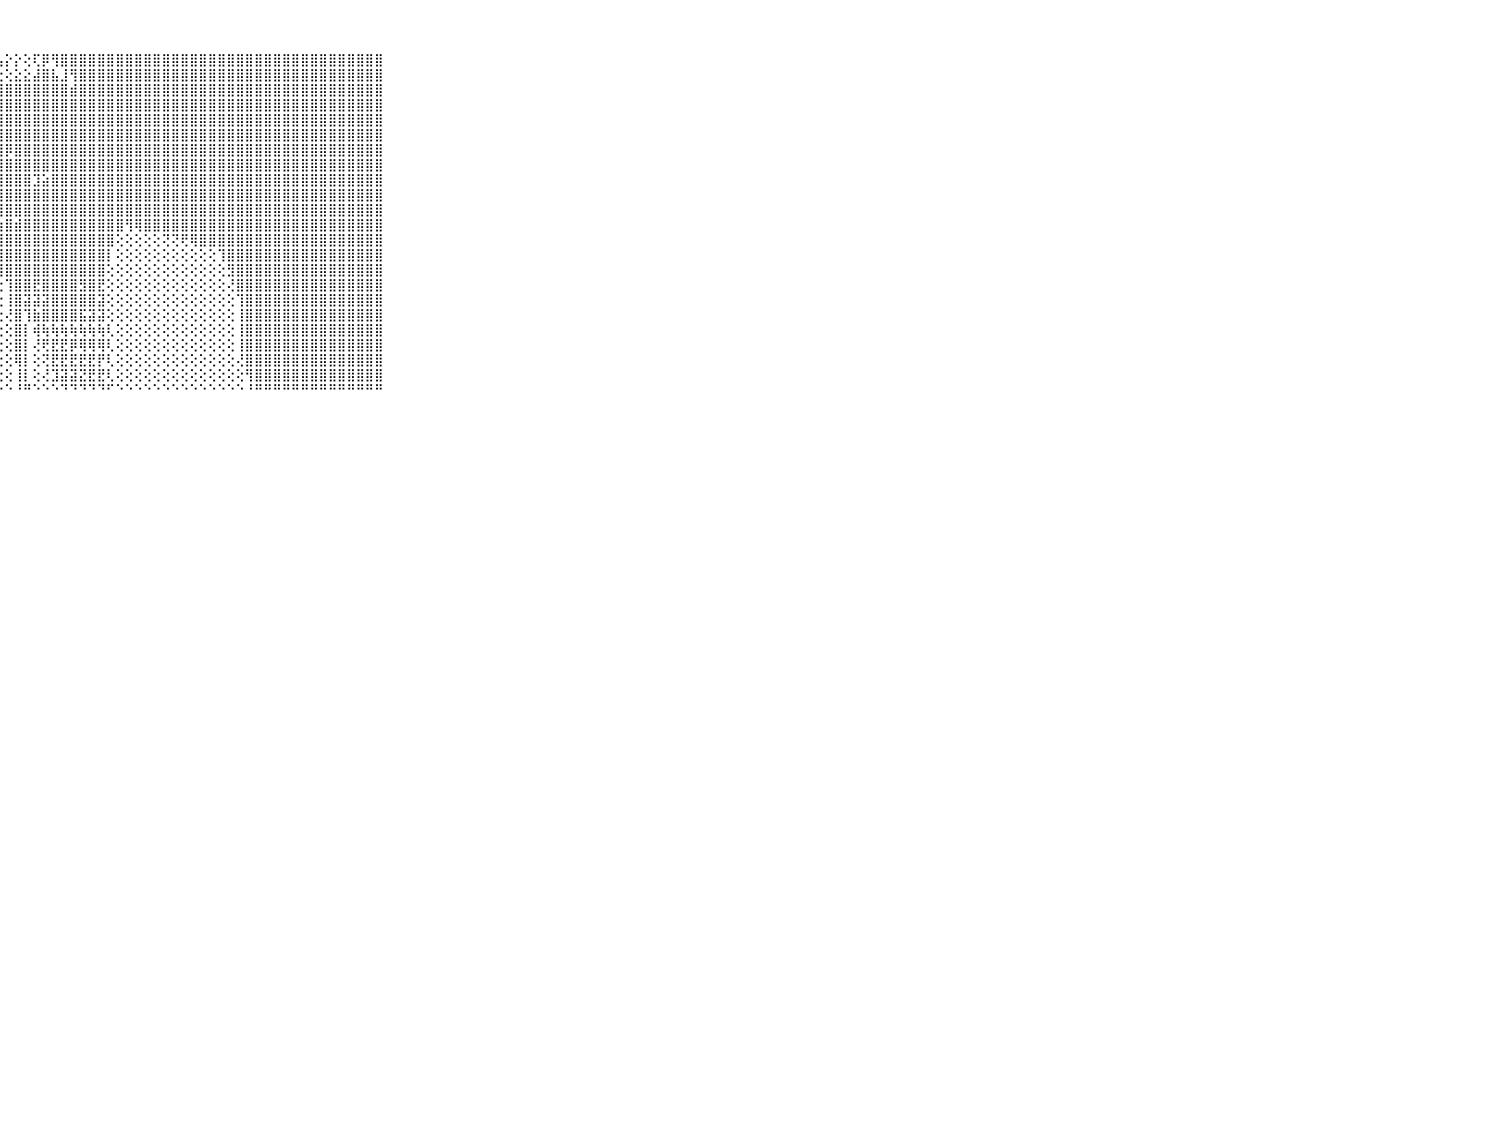

⠀⠀⠀⠀⠀⠀⠀⠀⠀⠀⠀⣿⣿⣿⣿⣿⣿⣿⣿⣿⣿⡿⠟⢁⢱⢱⢜⣣⡕⡕⢕⢏⡿⢻⣿⣿⣿⣿⣿⣿⣿⣿⣿⣿⣿⣿⣿⣿⣿⣿⣿⣿⣿⣿⣿⣿⣿⣿⣿⣿⣿⣿⣿⣿⣿⣿⣿⣿⣿⠀⠀⠀⠀⠀⠀⠀⠀⠀⠀⠀⠀
⠀⠀⠀⠀⠀⠀⠀⠀⠀⠀⠀⣿⣿⣿⣿⣿⣿⣿⣿⣿⣿⢕⢕⢕⢑⢕⢕⢕⢕⣕⣕⣼⣿⣧⣸⢻⣿⣿⣿⣿⣿⣿⣿⣿⣿⣿⣿⣿⣿⣿⣿⣿⣿⣿⣿⣿⣿⣿⣿⣿⣿⣿⣿⣿⣿⣿⣿⣿⣿⠀⠀⠀⠀⠀⠀⠀⠀⠀⠀⠀⠀
⠀⠀⠀⠀⠀⠀⠀⠀⠀⠀⠀⣿⣿⣿⣿⣿⣿⣿⣿⣿⣿⢕⢕⢕⣱⣷⣷⣿⣿⣿⣿⣿⣿⣿⣿⣾⣿⣿⣿⣿⣿⣿⣿⣿⣿⣿⣿⣿⣿⣿⣿⣿⣿⣿⣿⣿⣿⣿⣿⣿⣿⣿⣿⣿⣿⣿⣿⣿⣿⠀⠀⠀⠀⠀⠀⠀⠀⠀⠀⠀⠀
⠀⠀⠀⠀⠀⠀⠀⠀⠀⠀⠀⣿⣿⣿⣿⣿⣿⣿⣿⣿⣿⣧⢕⢸⣿⣿⣿⣿⣿⣿⣿⣿⣿⣿⣿⣿⣿⣿⣿⣿⣿⣿⣿⣿⣿⣿⣿⣿⣿⣿⣿⣿⣿⣿⣿⣿⣿⣿⣿⣿⣿⣿⣿⣿⣿⣿⣿⣿⣿⠀⠀⠀⠀⠀⠀⠀⠀⠀⠀⠀⠀
⠀⠀⠀⠀⠀⠀⠀⠀⠀⠀⠀⣿⣿⣿⣿⣿⣿⣿⣿⣿⣿⣿⢕⢸⣿⣿⣿⣿⣿⣿⣿⣿⣿⣿⣿⣿⣿⣿⣿⣿⣿⣿⣿⣿⣿⣿⣿⣿⣿⣿⣿⣿⣿⣿⣿⣿⣿⣿⣿⣿⣿⣿⣿⣿⣿⣿⣿⣿⣿⠀⠀⠀⠀⠀⠀⠀⠀⠀⠀⠀⠀
⠀⠀⠀⠀⠀⠀⠀⠀⠀⠀⠀⣿⣿⣿⣿⣿⣿⣿⣿⣿⣿⣿⣧⢸⣿⣿⣿⣿⣿⣿⣿⣿⣿⣿⣿⣿⣿⣿⣿⣿⣿⣿⣿⣿⣿⣿⣿⣿⣿⣿⣿⣿⣿⣿⣿⣿⣿⣿⣿⣿⣿⣿⣿⣿⣿⣿⣿⣿⣿⠀⠀⠀⠀⠀⠀⠀⠀⠀⠀⠀⠀
⠀⠀⠀⠀⠀⠀⠀⠀⠀⠀⠀⣿⣿⣿⣿⣿⣿⣿⣿⣿⣿⣿⣿⣧⣿⣿⣿⣻⡿⣿⣿⣿⣿⣿⣿⣿⣿⣿⣿⣿⣿⣿⣿⣿⣿⣿⣿⣿⣿⣿⣿⣿⣿⣿⣿⣿⣿⣿⣿⣿⣿⣿⣿⣿⣿⣿⣿⣿⣿⠀⠀⠀⠀⠀⠀⠀⠀⠀⠀⠀⠀
⠀⠀⠀⠀⠀⠀⠀⠀⠀⠀⠀⣿⣿⣿⣿⣿⣿⣿⣿⣿⣿⣿⣿⣿⣿⣿⣾⣿⣿⣿⣿⣿⣿⣿⣿⣿⣿⣿⣿⣿⣿⣿⣿⣿⣿⣿⣿⣿⣿⣿⣿⣿⣿⣿⣿⣿⣿⣿⣿⣿⣿⣿⣿⣿⣿⣿⣿⣿⣿⠀⠀⠀⠀⠀⠀⠀⠀⠀⠀⠀⠀
⠀⠀⠀⠀⠀⠀⠀⠀⠀⠀⠀⣿⣿⣿⣿⣿⣿⣿⣿⣿⣿⣿⣿⣿⣿⣿⣿⣿⣿⣿⣿⣹⣵⣿⣿⣿⣿⣿⣿⣿⣿⣿⣿⣿⣿⣿⣿⣿⣿⣿⣿⣿⣿⣿⣿⣿⣿⣿⣿⣿⣿⣿⣿⣿⣿⣿⣿⣿⣿⠀⠀⠀⠀⠀⠀⠀⠀⠀⠀⠀⠀
⠀⠀⠀⠀⠀⠀⠀⠀⠀⠀⠀⣿⣿⣿⣿⣿⣿⣿⣿⣿⣿⣿⣿⣿⣿⣿⣿⣿⣿⣿⣿⣿⣿⣿⣿⣿⣿⣿⣿⣿⣿⣿⣿⣿⣿⣿⣿⣿⣿⣿⣿⣿⣿⣿⣿⣿⣿⣿⣿⣿⣿⣿⣿⣿⣿⣿⣿⣿⣿⠀⠀⠀⠀⠀⠀⠀⠀⠀⠀⠀⠀
⠀⠀⠀⠀⠀⠀⠀⠀⠀⠀⠀⣿⣿⣿⣿⣿⣿⣿⣿⣿⣿⣿⣿⣿⣿⣿⣿⣿⣿⣿⣿⣿⣿⣿⣿⣿⣿⣿⣿⣿⣿⣿⣿⣿⣿⣿⣿⣿⣿⣿⣿⣿⣿⣿⣿⣿⣿⣿⣿⣿⣿⣿⣿⣿⣿⣿⣿⣿⣿⠀⠀⠀⠀⠀⠀⠀⠀⠀⠀⠀⠀
⠀⠀⠀⠀⠀⠀⠀⠀⠀⠀⠀⣿⣿⣿⣿⣿⣿⣿⣿⣿⣿⣿⣿⣿⡿⢏⢹⣵⣿⣾⣿⣿⣿⣿⣿⣿⣿⣿⣿⣿⣿⢻⢿⣿⣿⣿⣿⣿⣿⣿⣿⣿⣿⣿⣿⣿⣿⣿⣿⣿⣿⣿⣿⣿⣿⣿⣿⣿⣿⠀⠀⠀⠀⠀⠀⠀⠀⠀⠀⠀⠀
⠀⠀⠀⠀⠀⠀⠀⠀⠀⠀⠀⣿⣿⣿⣿⣿⣿⣿⣿⣿⣿⡿⢟⠙⢕⢕⢜⣿⣿⣿⣿⣿⣿⣿⣿⣿⣿⣿⣿⣿⢕⢕⢕⢕⢕⢝⢝⢟⢿⣿⣿⣿⣿⣿⣿⣿⣿⣿⣿⣿⣿⣿⣿⣿⣿⣿⣿⣿⣿⠀⠀⠀⠀⠀⠀⠀⠀⠀⠀⠀⠀
⠀⠀⠀⠀⠀⠀⠀⠀⠀⠀⠀⣿⣿⣿⣿⣿⣿⣿⡿⢟⢙⠕⠐⠁⢕⢕⢔⢹⣿⣿⣿⣿⣿⣿⣿⣿⣿⣿⣿⡇⢕⢕⢕⢕⢕⢕⢕⢕⢕⢕⢕⢹⣿⣿⣿⣿⣿⣿⣿⣿⣿⣿⣿⣿⣿⣿⣿⣿⣿⠀⠀⠀⠀⠀⠀⠀⠀⠀⠀⠀⠀
⠀⠀⠀⠀⠀⠀⠀⠀⠀⠀⠀⣿⣿⣿⣿⡿⢟⢕⢕⢕⢕⢕⢔⢔⢕⢕⢕⢸⣿⣿⣿⣿⣿⣿⣿⣿⣿⣿⣿⢕⢕⢕⢕⢕⢕⢕⢕⢕⢕⢕⢕⢕⣻⣿⣿⣿⣿⣿⣿⣿⣿⣿⣿⣿⣿⣿⣿⣿⣿⠀⠀⠀⠀⠀⠀⠀⠀⠀⠀⠀⠀
⠀⠀⠀⠀⠀⠀⠀⠀⠀⠀⠀⣿⣿⡟⢕⢕⢕⢕⢕⢕⢕⢕⢕⢕⢕⢕⢕⢕⢹⣿⣿⣟⣿⣿⣿⣿⣻⣿⣟⢕⢕⢕⢕⢕⢕⢕⢕⢕⢕⢕⢕⢕⢜⣿⣿⣿⣿⣿⣿⣿⣿⣿⣿⣿⣿⣿⣿⣿⣿⠀⠀⠀⠀⠀⠀⠀⠀⠀⠀⠀⠀
⠀⠀⠀⠀⠀⠀⠀⠀⠀⠀⠀⣿⣿⢕⢕⢕⢕⢕⢕⢕⢕⢕⢕⢕⢕⢕⢕⢕⢸⣿⣽⣽⣽⣿⣿⣿⣿⣿⣽⢕⢕⢕⢕⢕⢕⢕⢕⢕⢕⢕⢕⢕⢕⢹⣿⣿⣿⣿⣿⣿⣿⣿⣿⣿⣿⣿⣿⣿⣿⠀⠀⠀⠀⠀⠀⠀⠀⠀⠀⠀⠀
⠀⠀⠀⠀⠀⠀⠀⠀⠀⠀⠀⢸⡿⢐⠑⢕⢕⢕⢕⢕⢕⢕⢕⢕⢕⢕⢕⢕⢜⣿⢹⣷⣿⣿⣿⣿⣯⣽⣽⢕⢕⢕⢕⢕⢕⢕⢕⢕⢕⢕⢕⢕⢕⢸⣿⣿⣿⣿⣿⣿⣿⣿⣿⣿⣿⣿⣿⣿⣿⠀⠀⠀⠀⠀⠀⠀⠀⠀⠀⠀⠀
⠀⠀⠀⠀⠀⠀⠀⠀⠀⠀⠀⢕⢳⢕⠀⠕⢕⠁⠑⢕⢕⢕⢕⢕⢕⢕⢕⢕⢕⣿⡇⢾⢷⢷⢷⢷⢷⢷⢷⢇⢕⢕⢕⢕⢕⢕⢕⢕⢕⢕⢕⢕⢕⢸⣿⣿⣿⣿⣿⣿⣿⣿⣿⣿⣿⣿⣿⣿⣿⠀⠀⠀⠀⠀⠀⠀⠀⠀⠀⠀⠀
⠀⠀⠀⠀⠀⠀⠀⠀⠀⠀⠀⢕⢇⠀⠀⢄⢄⠀⠀⢕⢕⢕⢕⢕⢕⢕⢕⢕⢕⣿⡇⢜⢟⣟⣟⡿⢿⢿⢿⢇⢕⢕⢕⢕⢕⢕⢕⢕⢕⢕⢕⢕⢕⢸⣿⣿⣿⣿⣿⣿⣿⣿⣿⣿⣿⣿⣿⣿⣿⠀⠀⠀⠀⠀⠀⠀⠀⠀⠀⠀⠀
⠀⠀⠀⠀⠀⠀⠀⠀⠀⠀⠀⢕⢕⢄⢀⢁⢕⢔⠀⠑⢕⢕⢕⢕⢕⢕⢕⢕⢕⢿⡇⢕⢝⣟⣟⣟⣟⣟⡟⢇⢕⢕⢕⢕⢕⢕⢕⢕⢕⢕⢕⢕⢕⢜⣿⣿⣿⣿⣿⣿⣿⣿⣿⣿⣿⣿⣿⣿⣿⠀⠀⠀⠀⠀⠀⠀⠀⠀⠀⠀⠀
⠀⠀⠀⠀⠀⠀⠀⠀⠀⠀⠀⢕⢕⢕⢄⢕⢕⠕⠀⠀⢕⢕⢕⢕⢕⢕⢕⢕⢕⢸⡇⢕⢜⣹⣽⣽⣝⣟⣟⢇⢕⢕⢕⢕⢕⢕⢕⢕⢕⢕⢕⢕⢕⢕⢻⣿⣿⣿⣿⣿⣿⣿⣿⣿⣿⣿⣿⣿⣿⠀⠀⠀⠀⠀⠀⠀⠀⠀⠀⠀⠀
⠀⠀⠀⠀⠀⠀⠀⠀⠀⠀⠀⠑⠑⠑⠑⠑⠀⠀⠀⠀⠑⠑⠑⠑⠑⠑⠑⠑⠑⠘⠛⠑⠑⠑⠙⠙⠙⠙⠙⠋⠑⠑⠑⠑⠑⠑⠑⠑⠑⠑⠑⠑⠑⠑⠘⠛⠛⠛⠛⠛⠛⠛⠛⠛⠛⠛⠛⠛⠛⠀⠀⠀⠀⠀⠀⠀⠀⠀⠀⠀⠀